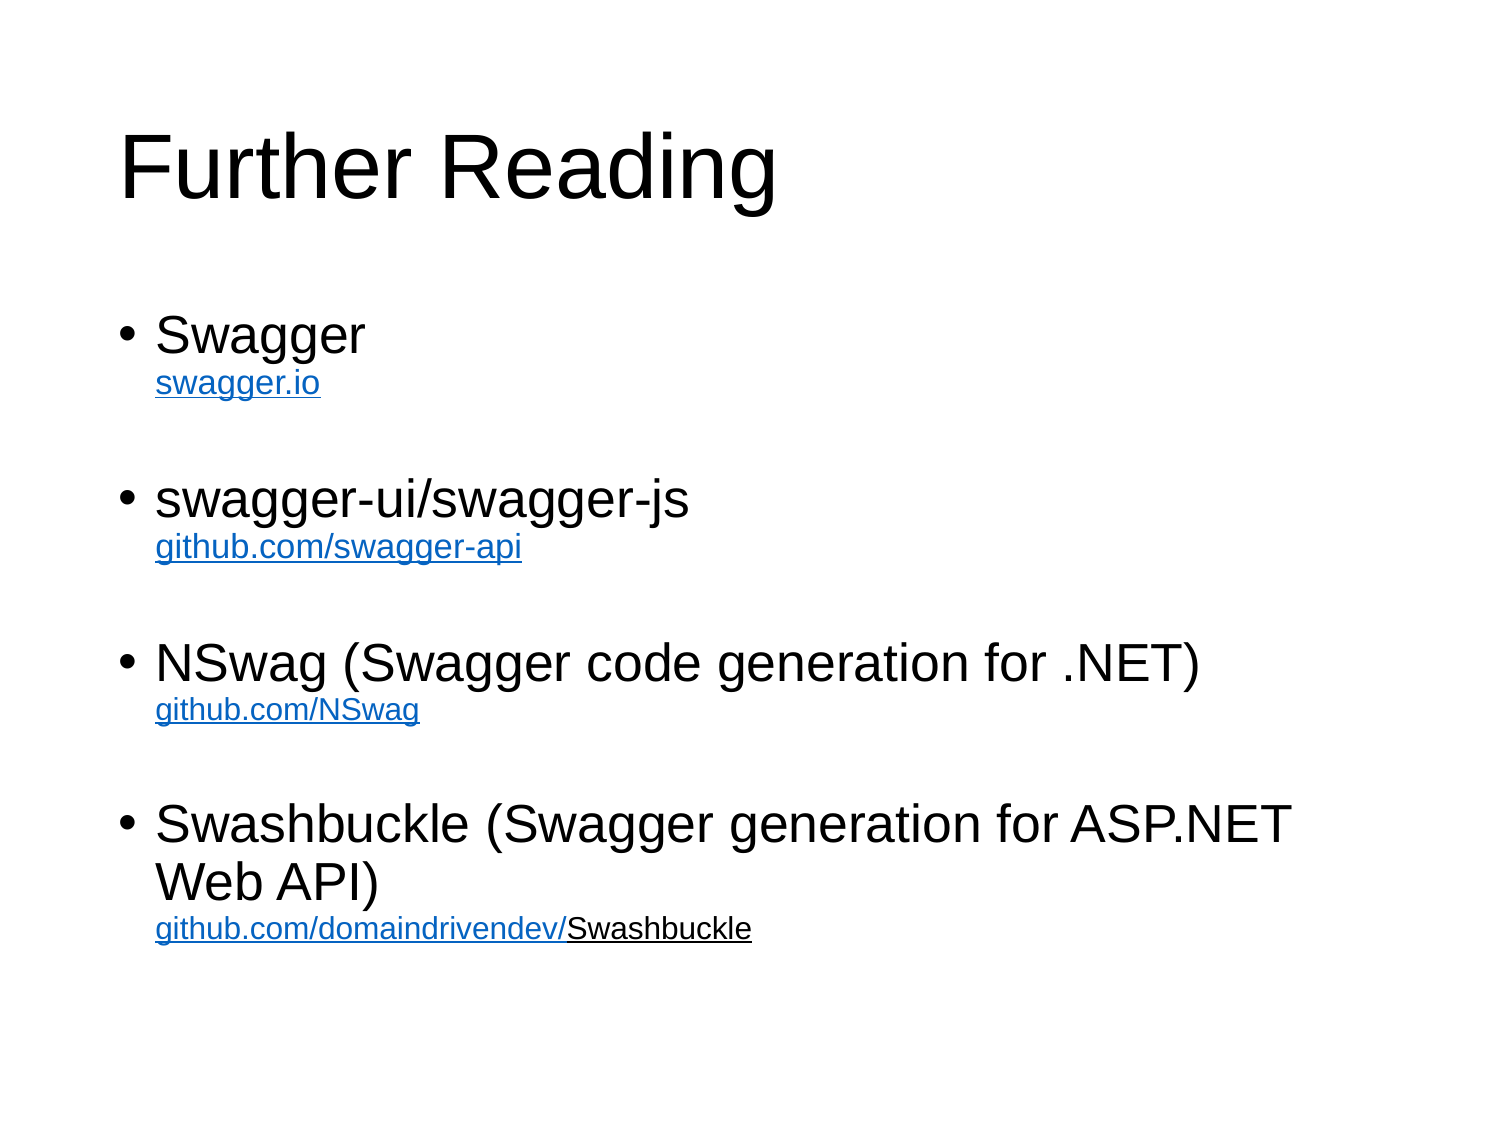

# Further Reading
Swagger
swagger.io

swagger-ui/swagger-js
github.com/swagger-api

NSwag (Swagger code generation for .NET)
github.com/NSwag

Swashbuckle (Swagger generation for ASP.NET Web API)
github.com/domaindrivendev/Swashbuckle